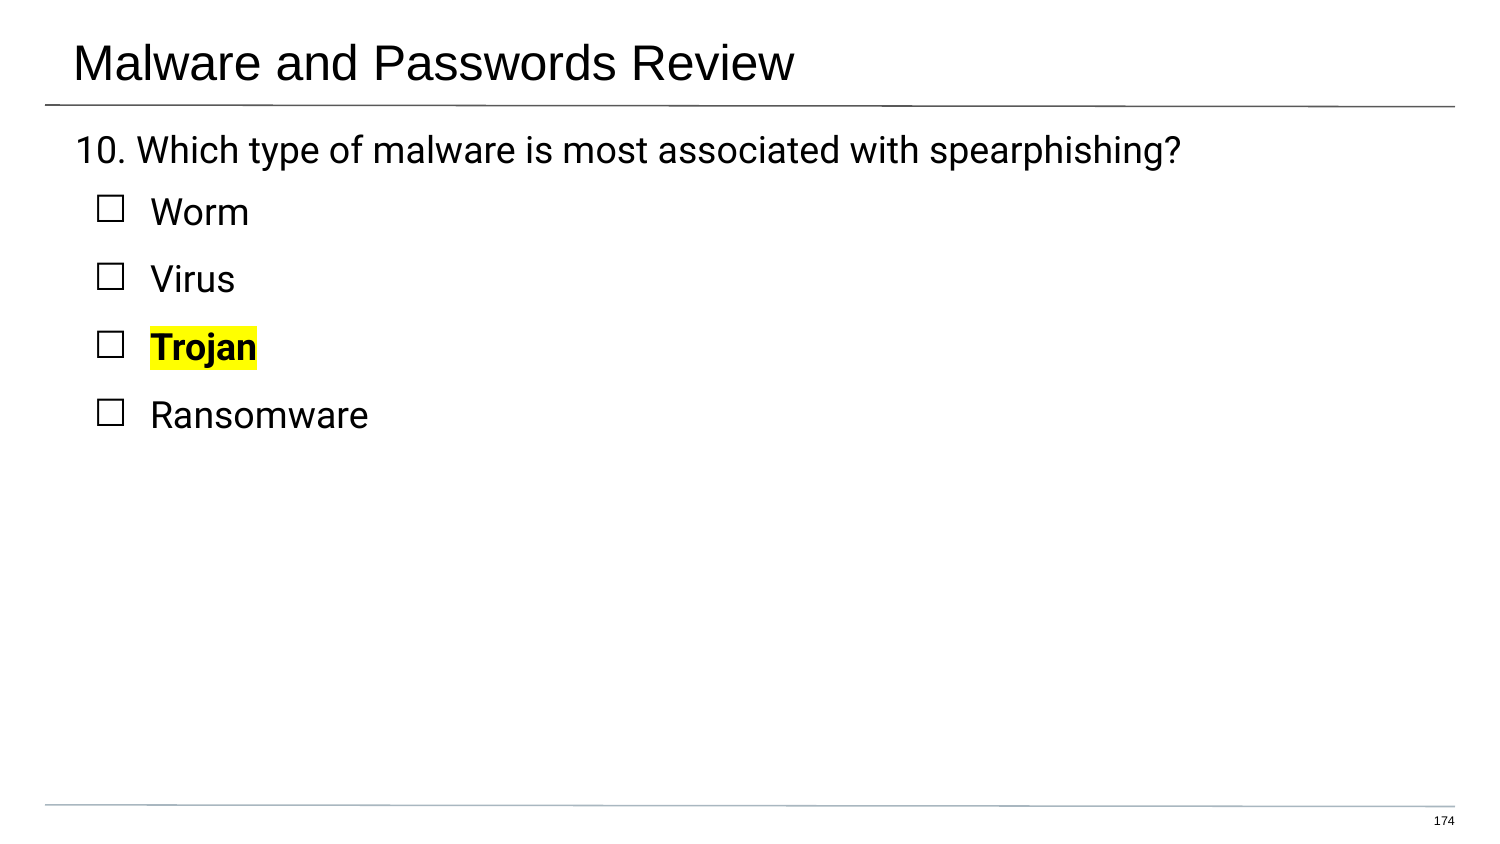

# Malware and Passwords Review
10. Which type of malware is most associated with spearphishing?

Worm
Virus
Trojan
Ransomware

174